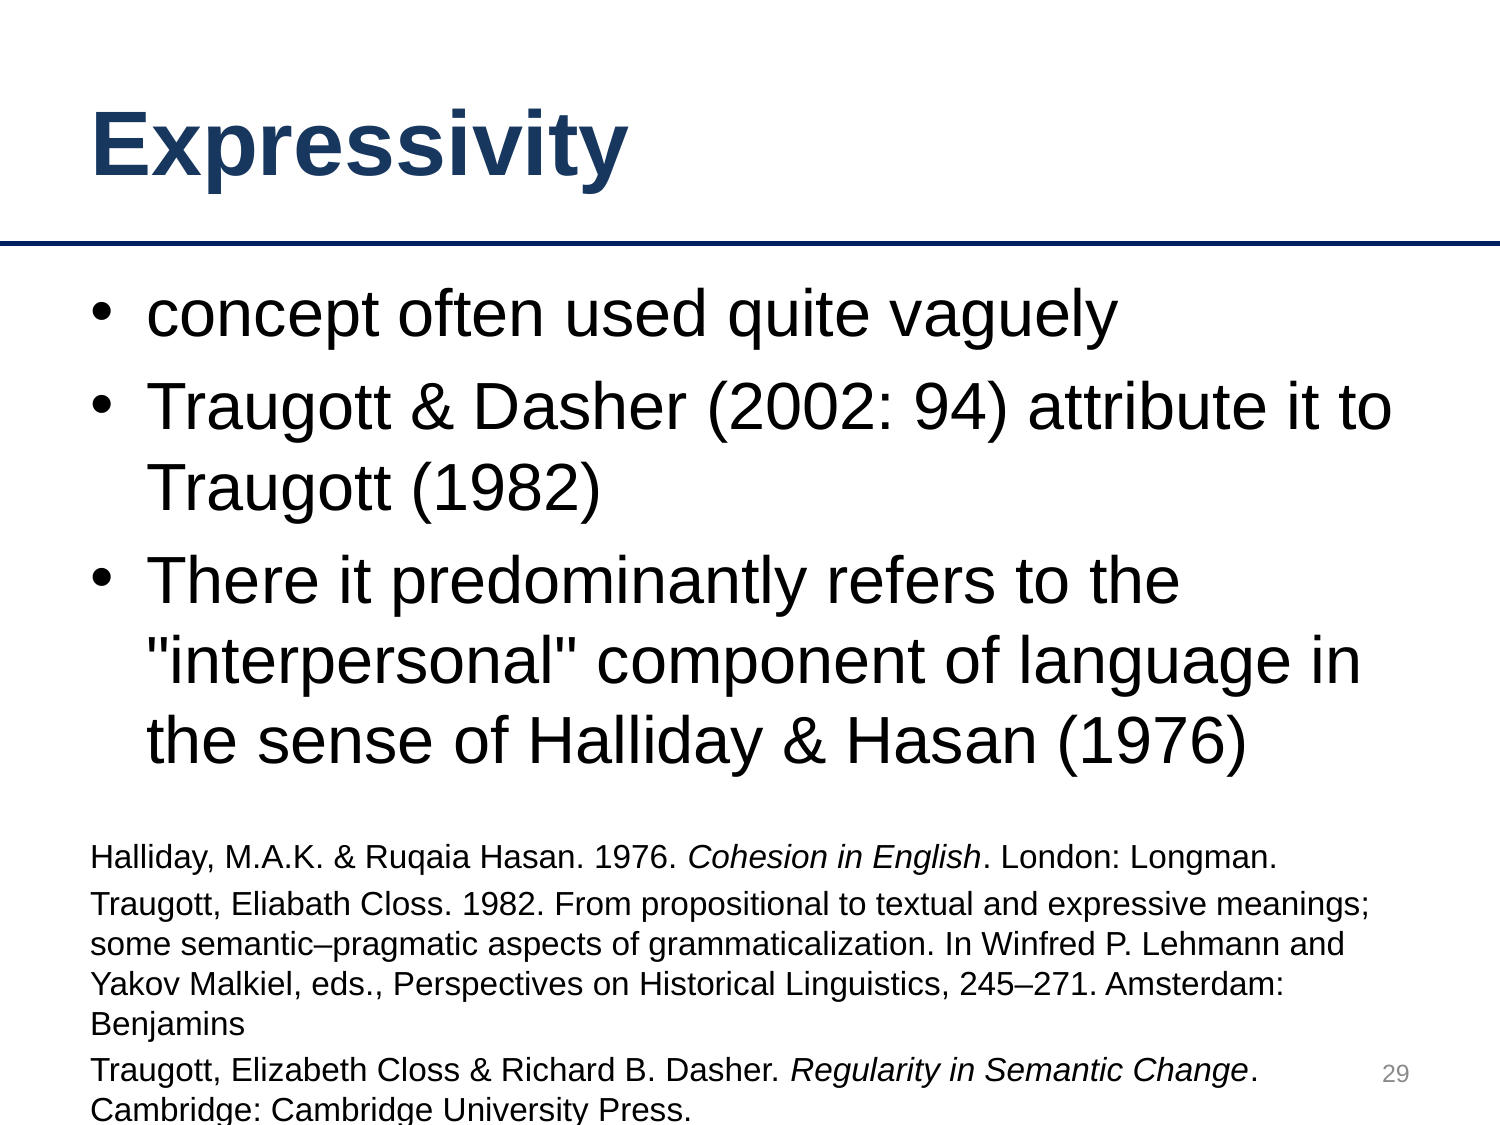

# Expressivity
concept often used quite vaguely
Traugott & Dasher (2002: 94) attribute it to Traugott (1982)
There it predominantly refers to the "interpersonal" component of language in the sense of Halliday & Hasan (1976)

Halliday, M.A.K. & Ruqaia Hasan. 1976. Cohesion in English. London: Longman.
Traugott, Eliabath Closs. 1982. From propositional to textual and expressive meanings; some semantic–pragmatic aspects of grammaticalization. In Winfred P. Lehmann and Yakov Malkiel, eds., Perspectives on Historical Linguistics, 245–271. Amsterdam: Benjamins
Traugott, Elizabeth Closs & Richard B. Dasher. Regularity in Semantic Change. Cambridge: Cambridge University Press.

29